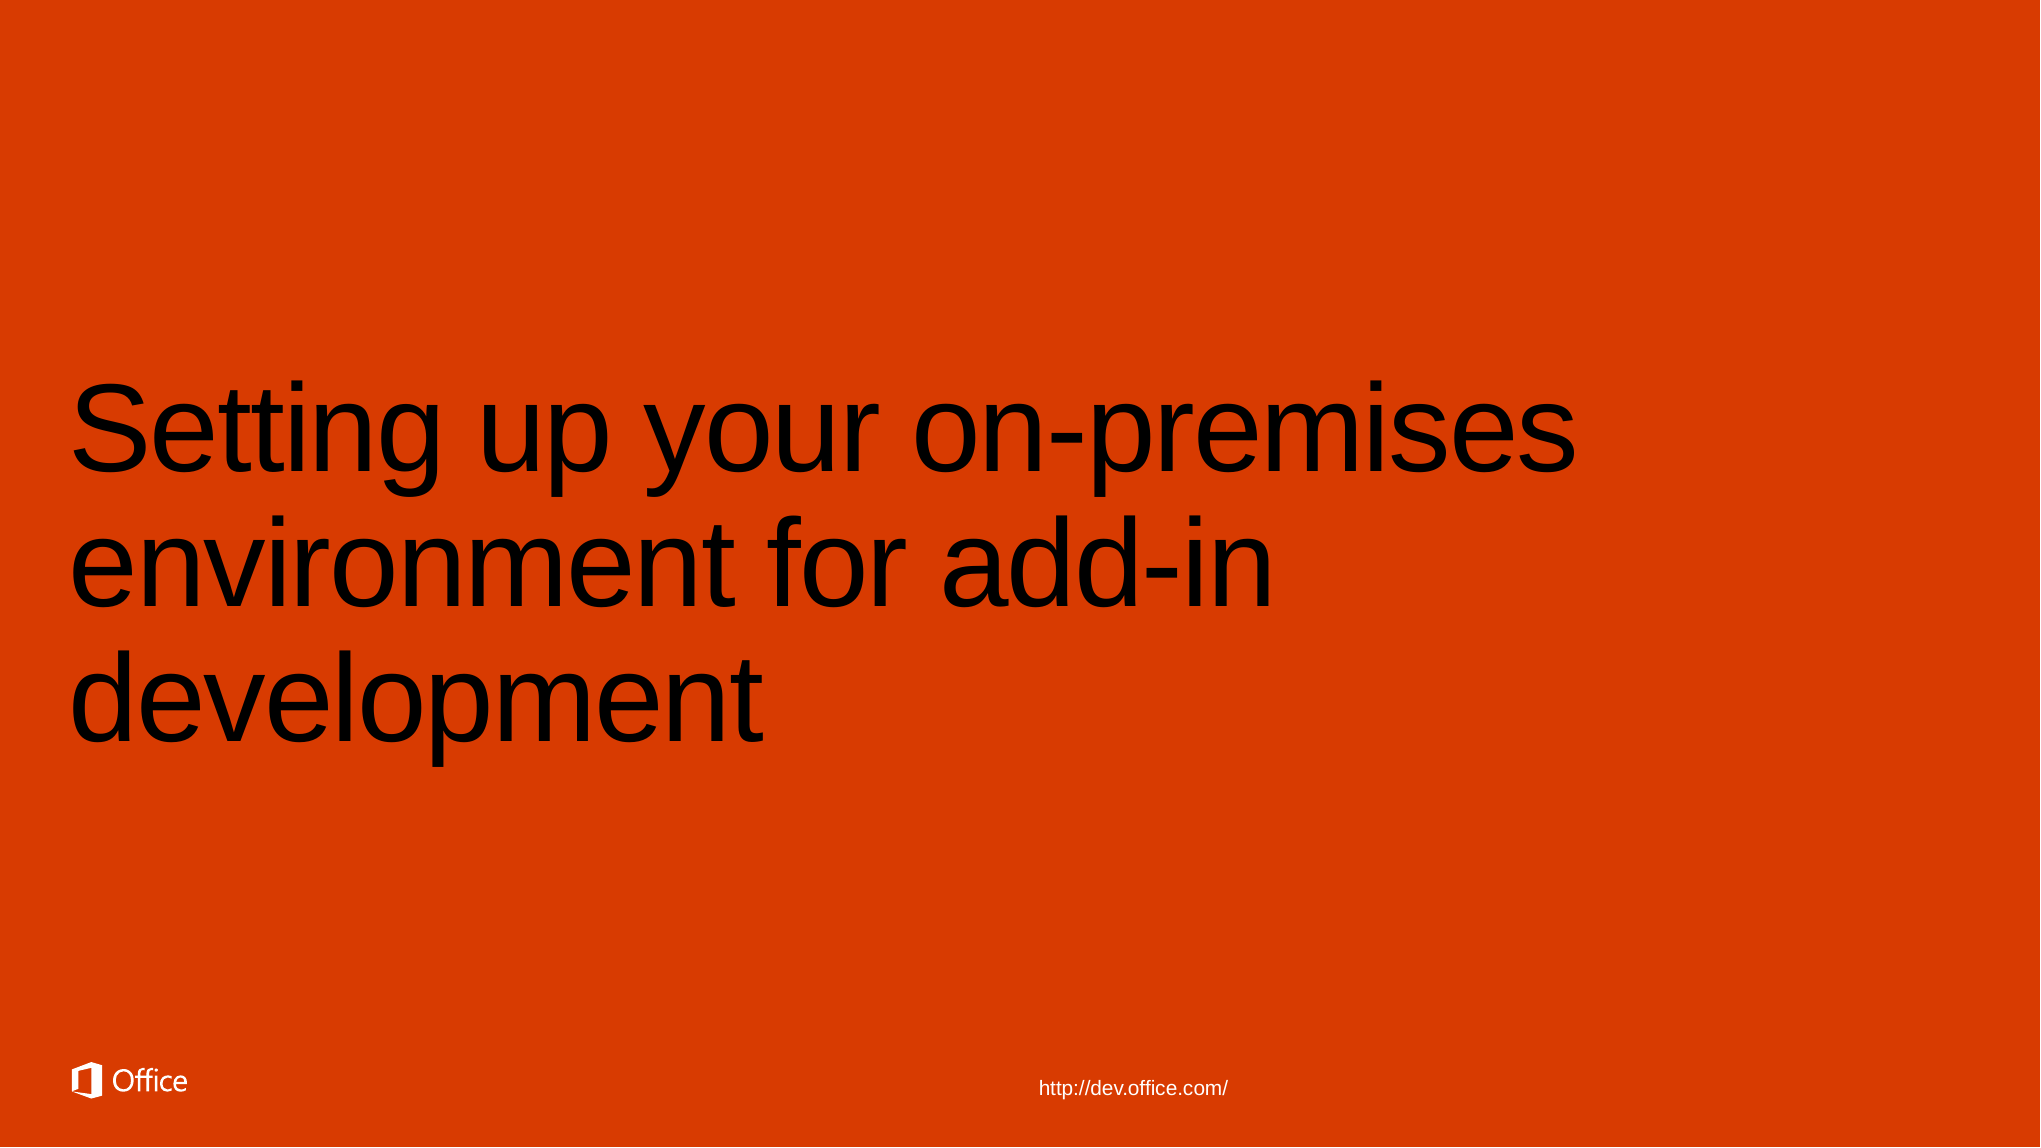

# Setting up your on-premises environment for add-in development